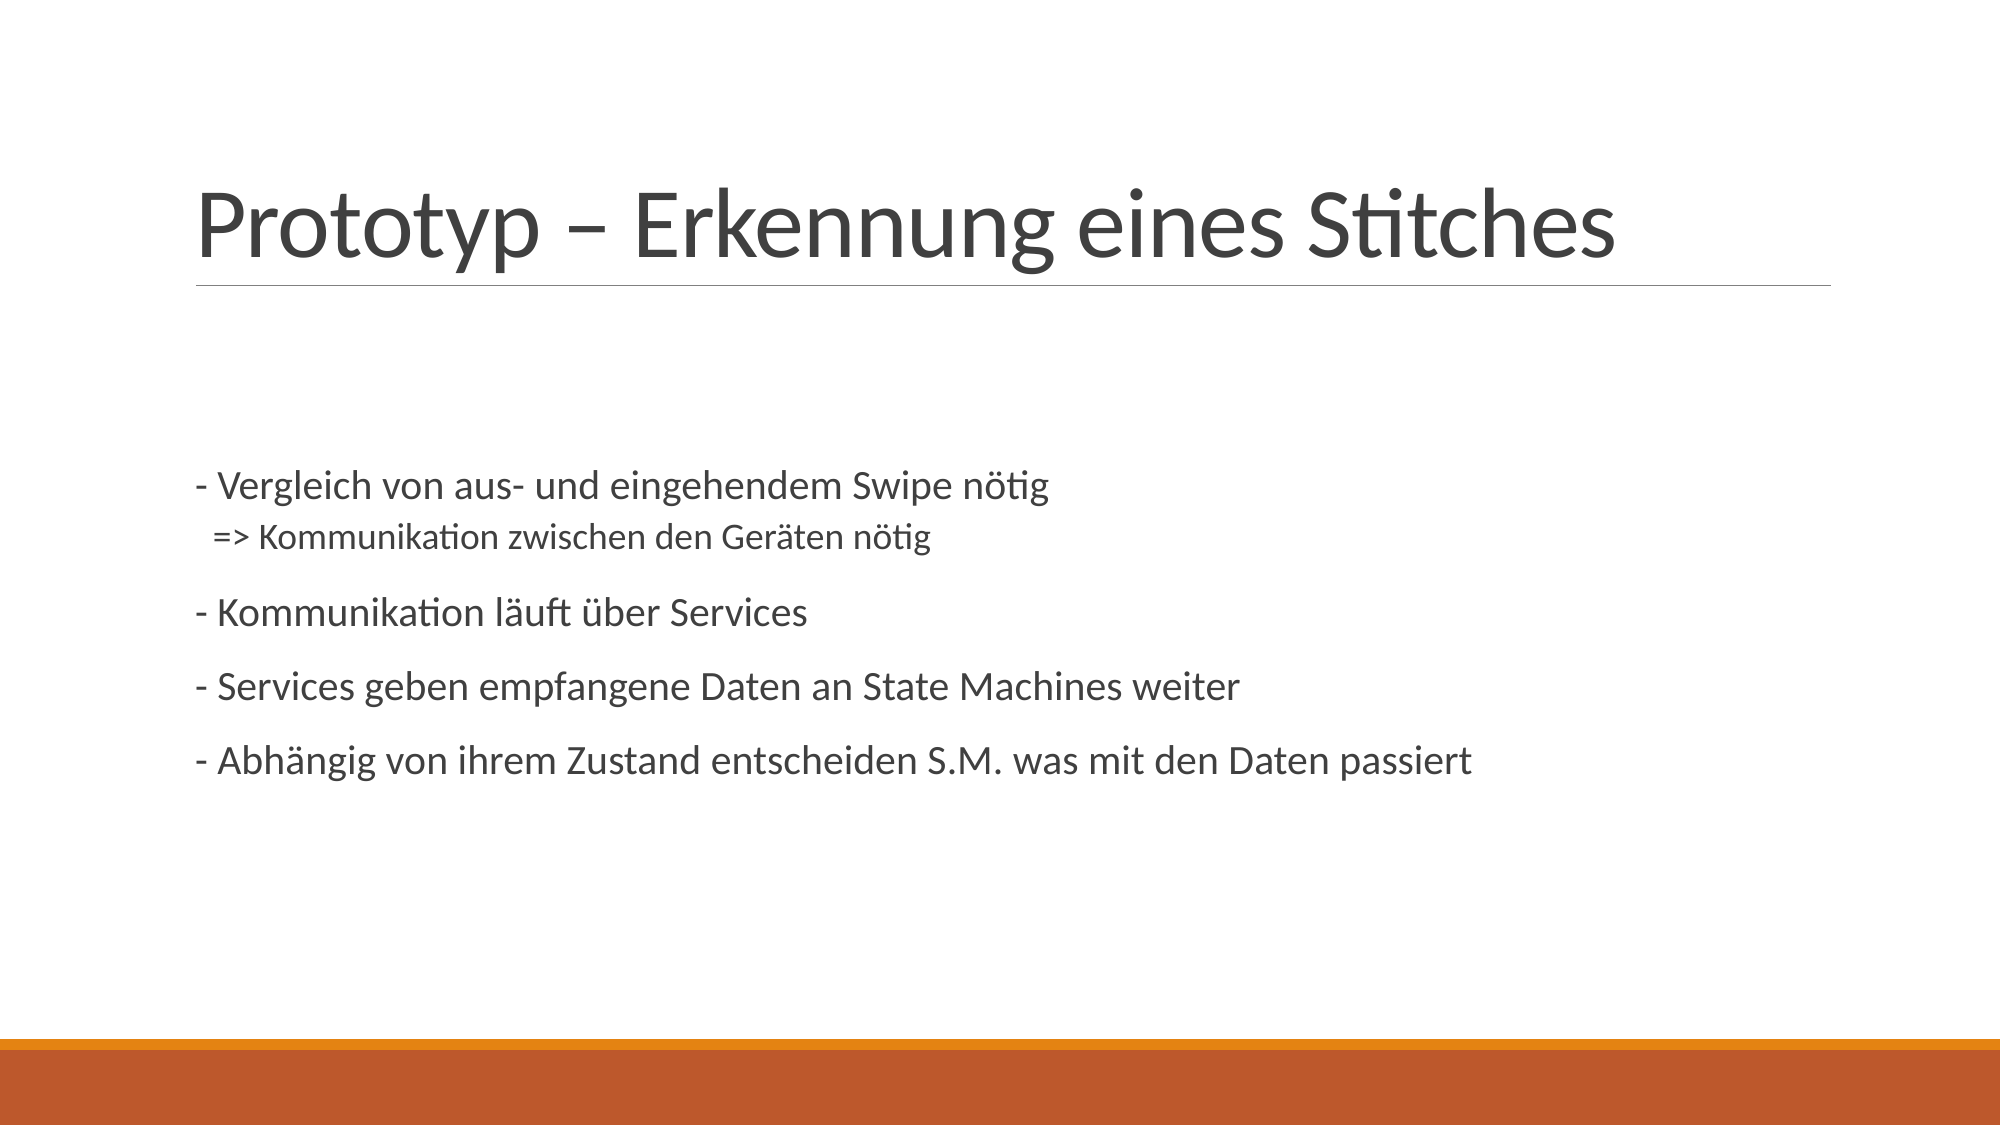

# Prototyp – Erkennung eines Stitches

- Vergleich von aus- und eingehendem Swipe nötig
=> Kommunikation zwischen den Geräten nötig
- Kommunikation läuft über Services
- Services geben empfangene Daten an State Machines weiter
- Abhängig von ihrem Zustand entscheiden S.M. was mit den Daten passiert